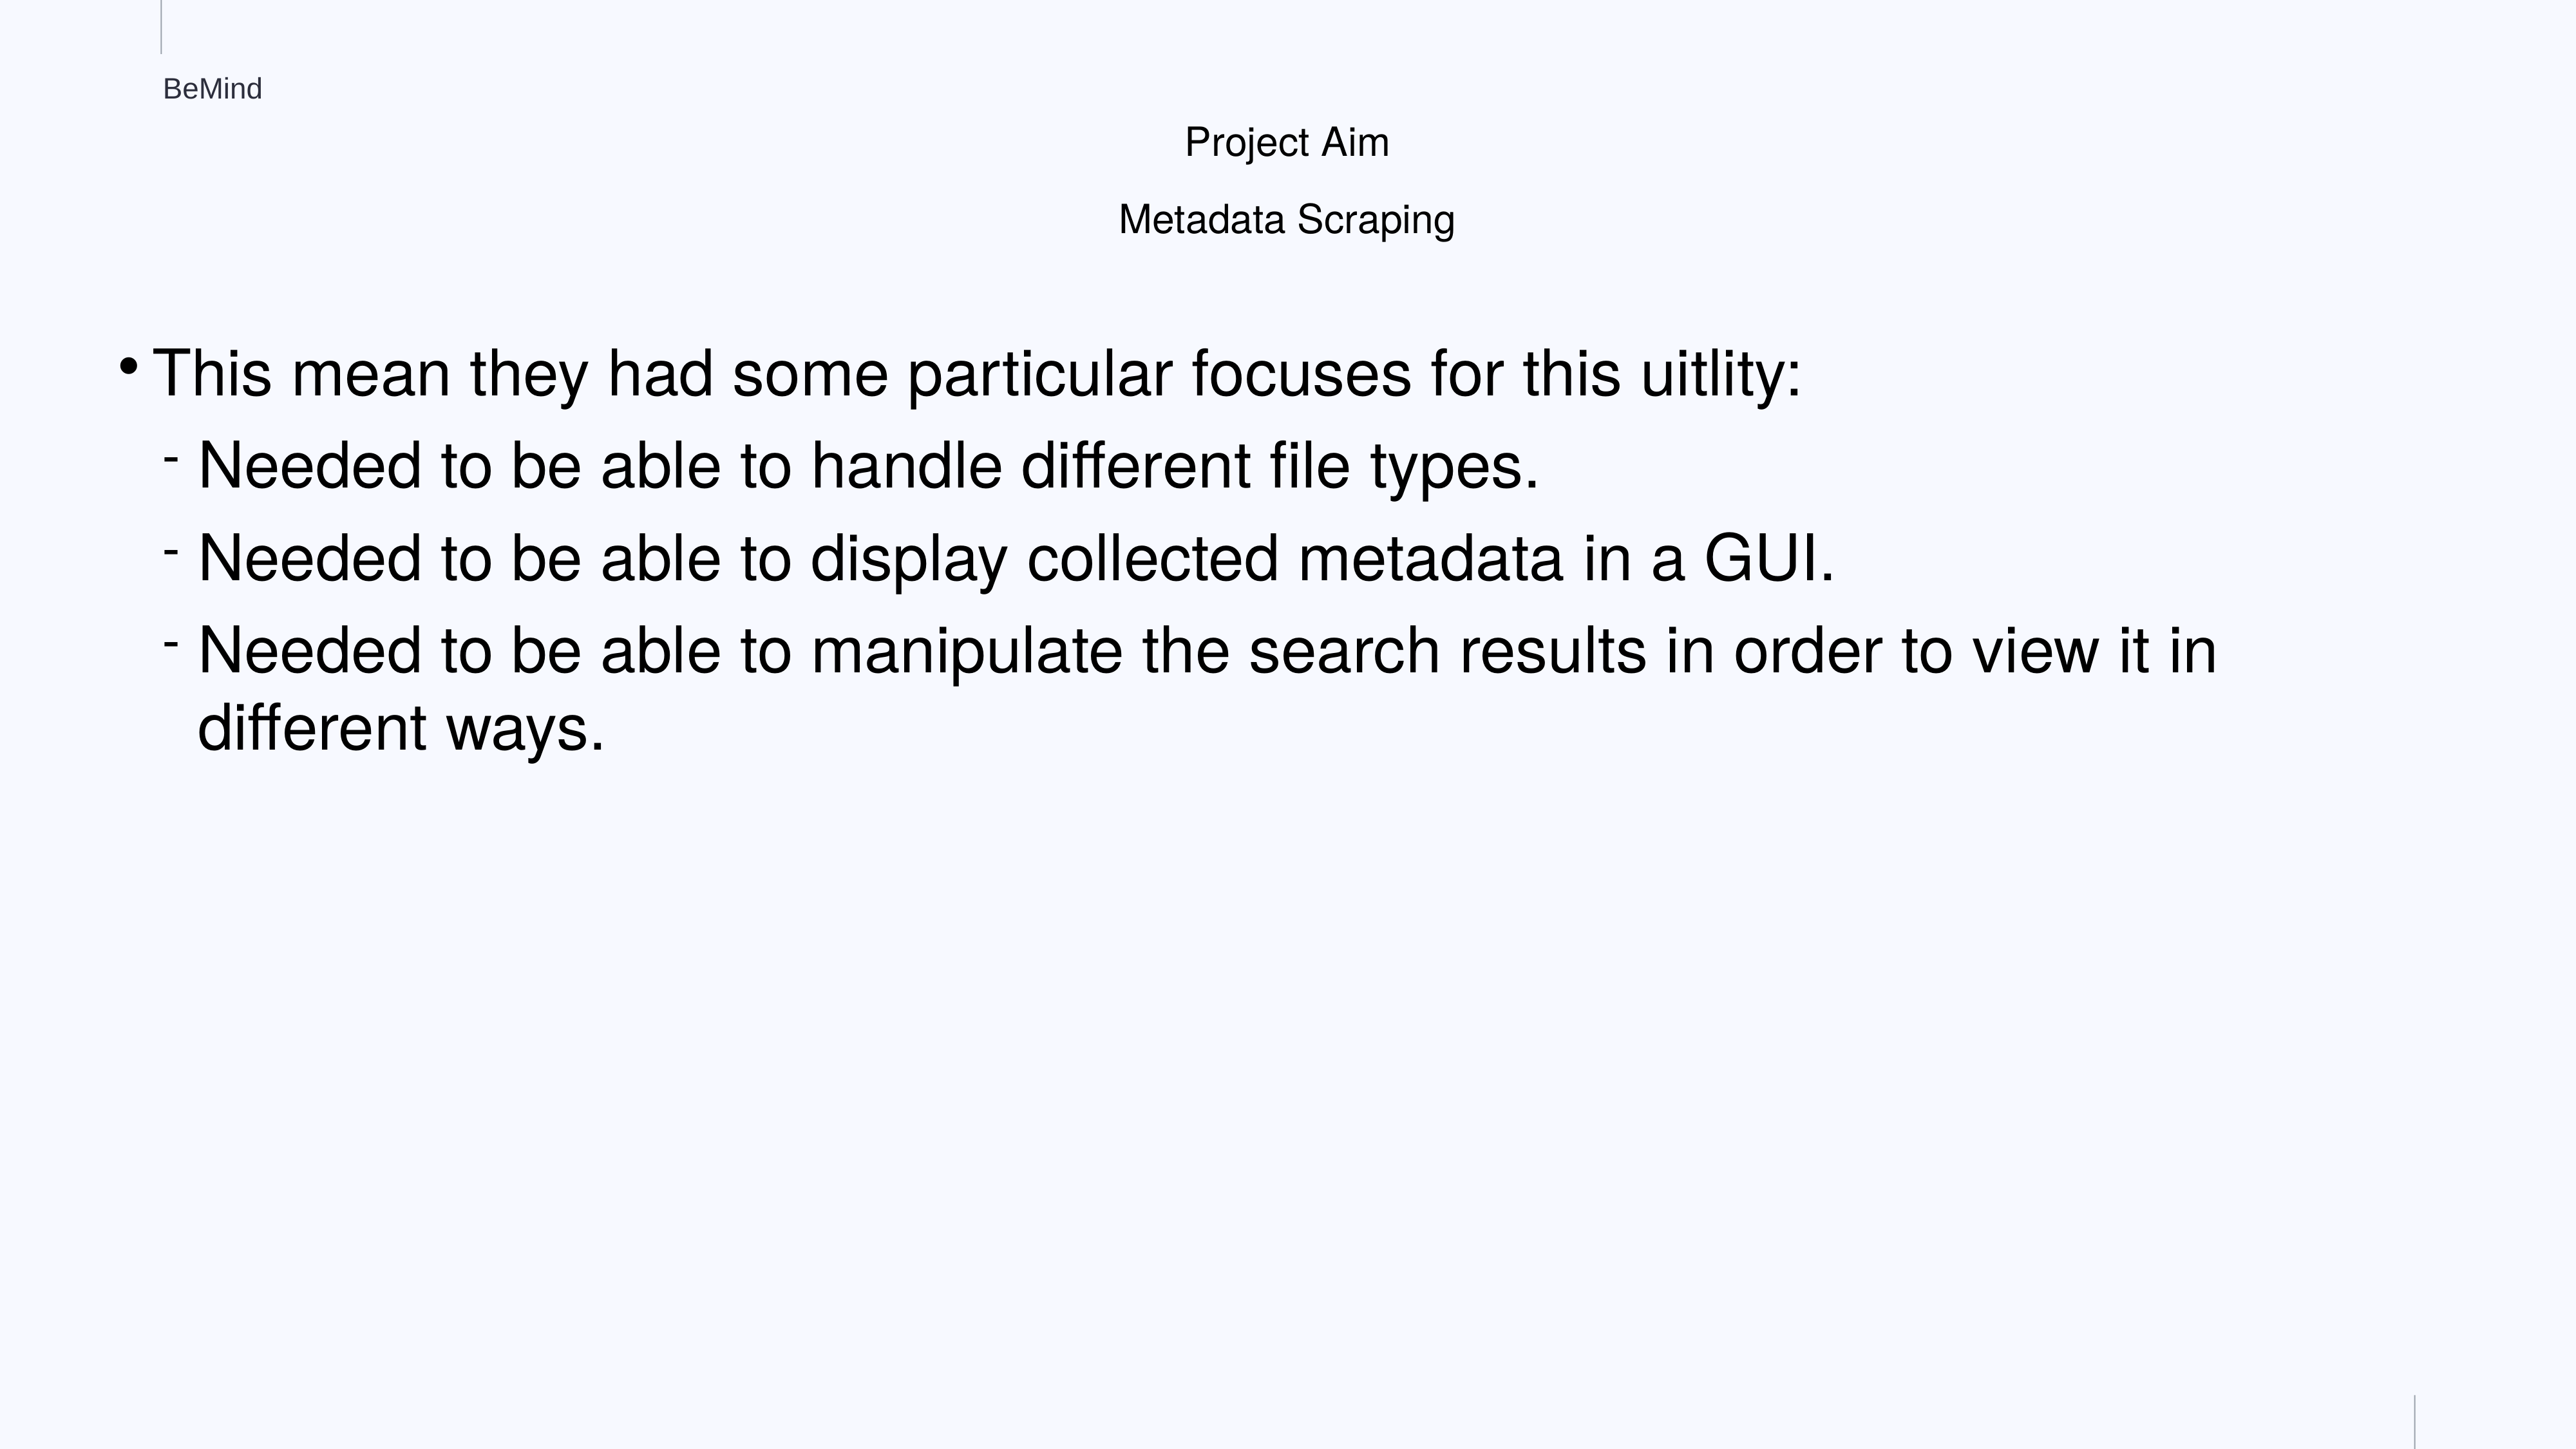

Project Aim
Metadata Scraping
This mean they had some particular focuses for this uitlity:
Needed to be able to handle different file types.
Needed to be able to display collected metadata in a GUI.
Needed to be able to manipulate the search results in order to view it in different ways.